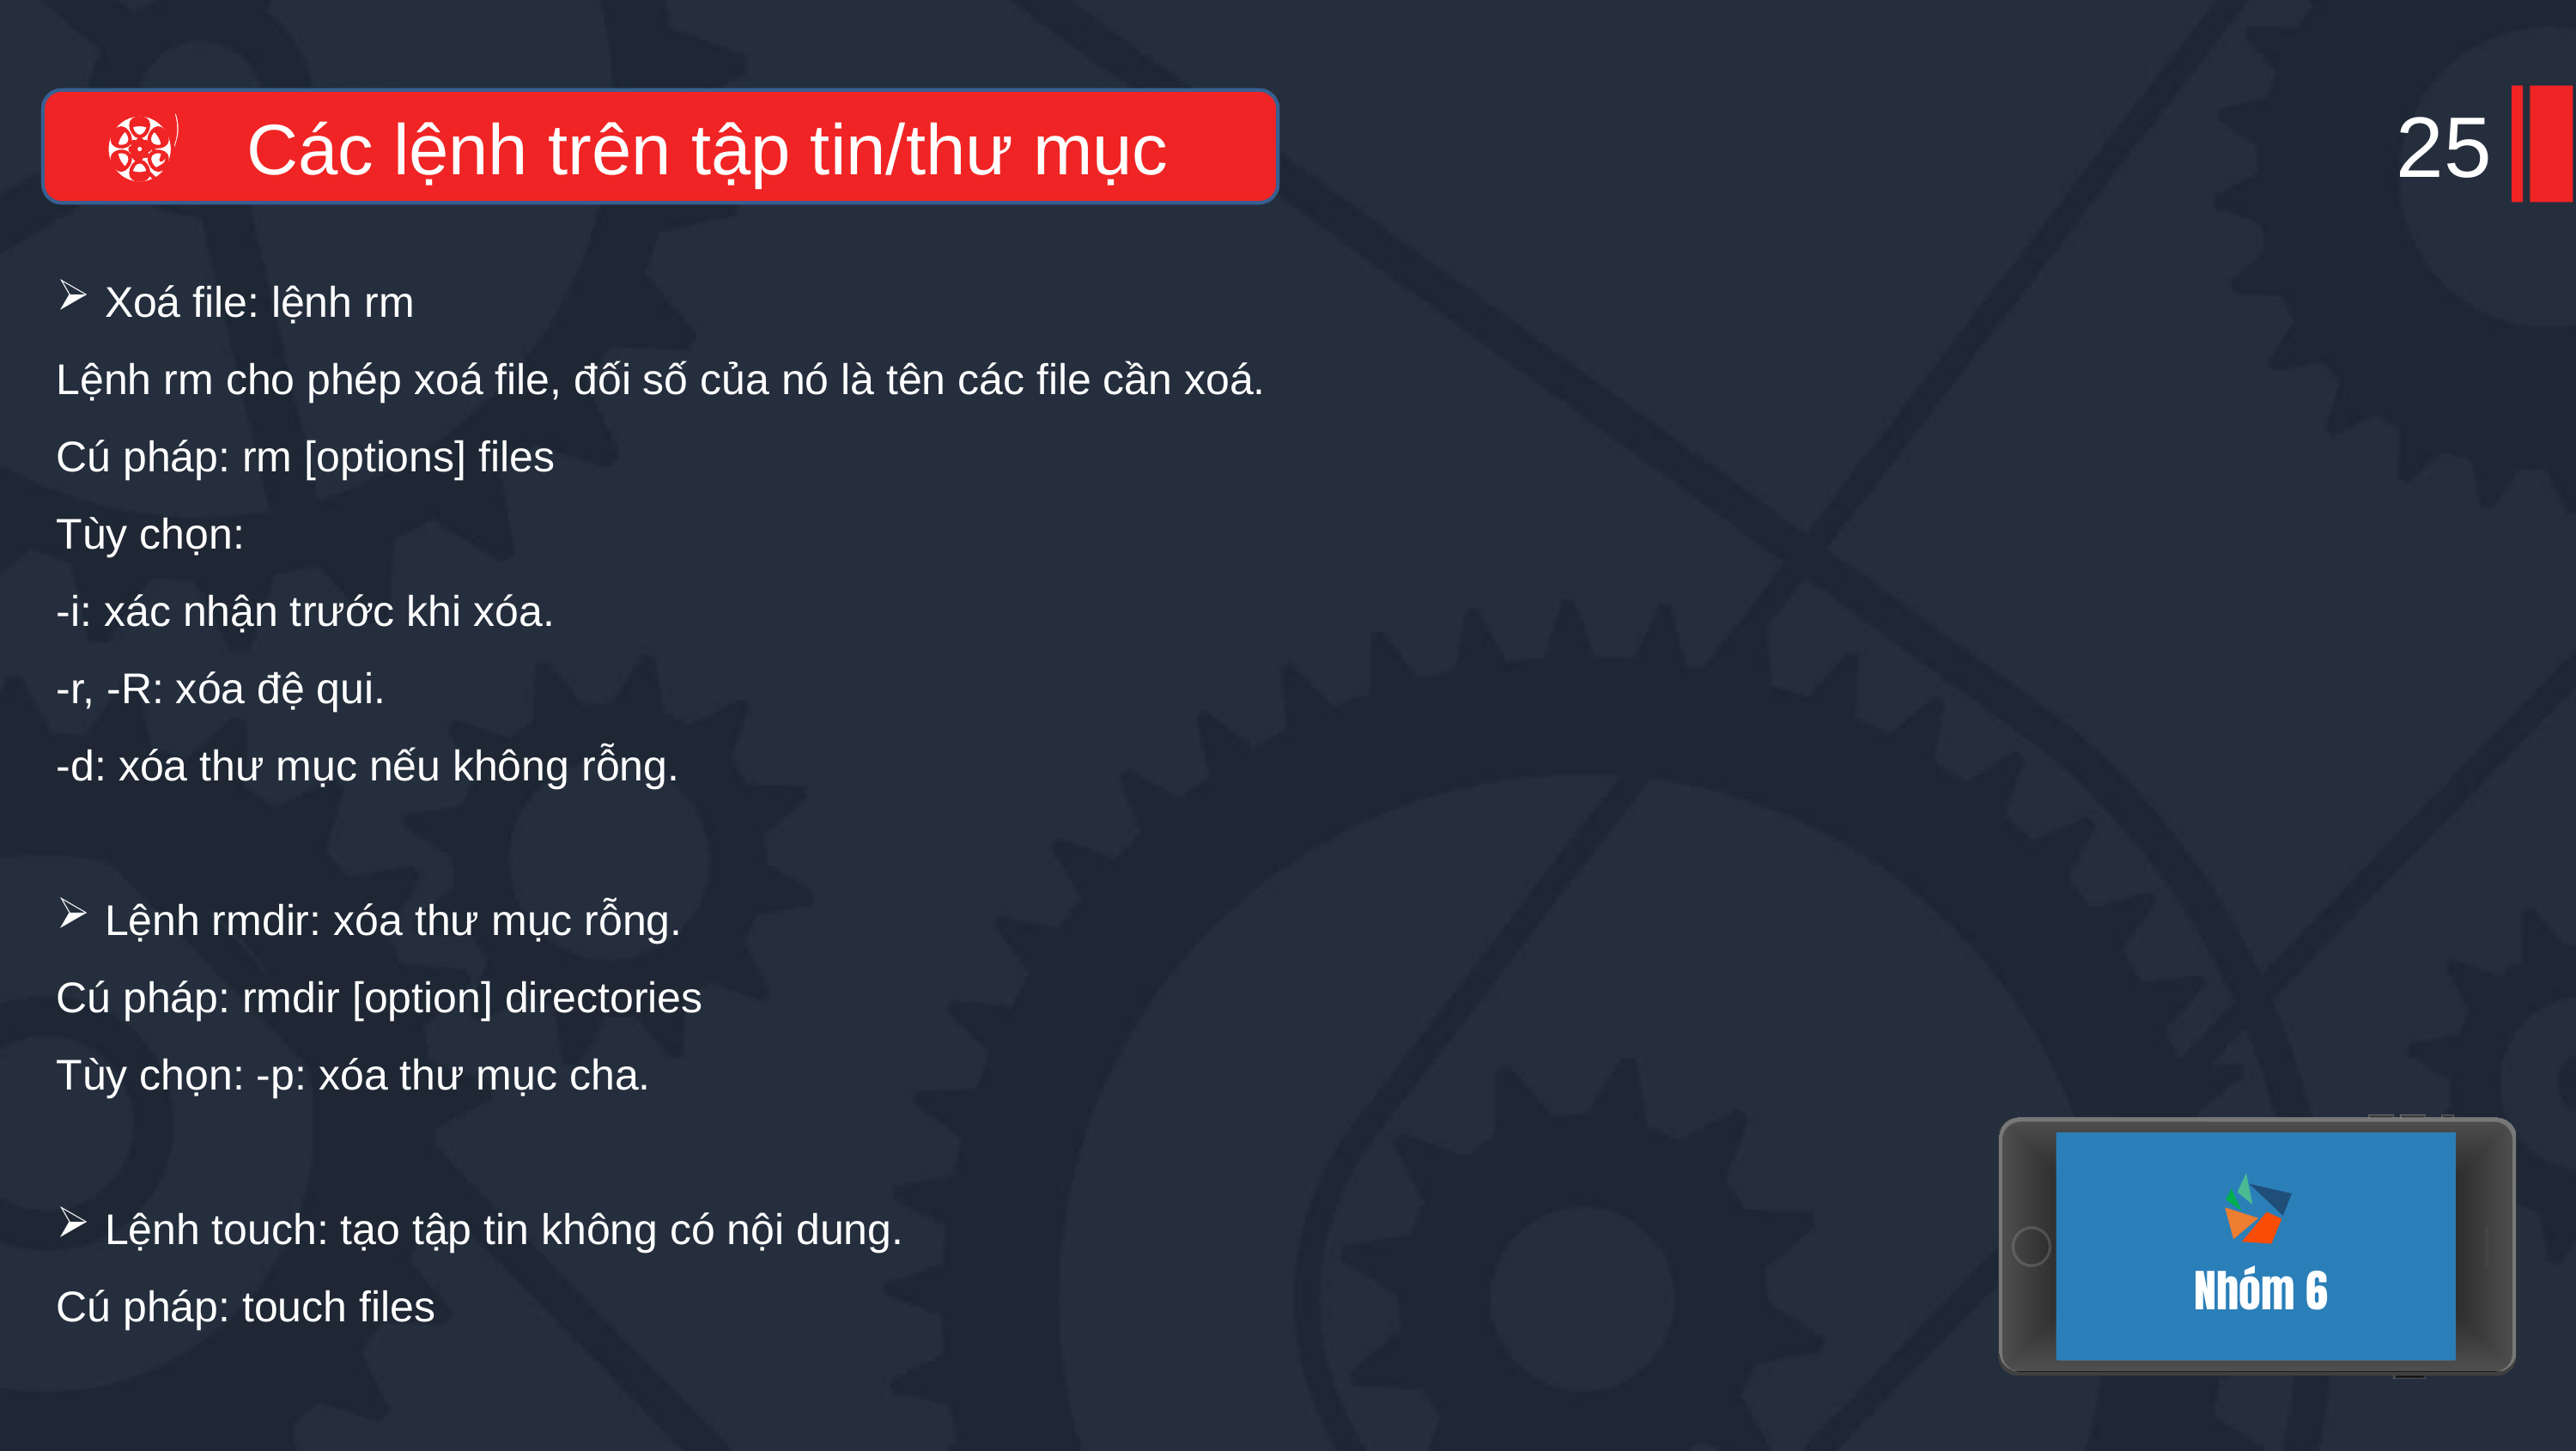

25

Các lệnh trên tập tin/thư mục

Xoá file: lệnh rm
Lệnh rm cho phép xoá file, đối số của nó là tên các file cần xoá.
Cú pháp: rm [options] files
Tùy chọn:
-i: xác nhận trước khi xóa.
-r, -R: xóa đệ qui.
-d: xóa thư mục nếu không rỗng.
Lệnh rmdir: xóa thư mục rỗng.
Cú pháp: rmdir [option] directories
Tùy chọn: -p: xóa thư mục cha.
Lệnh touch: tạo tập tin không có nội dung.
Cú pháp: touch files

Nhóm 6